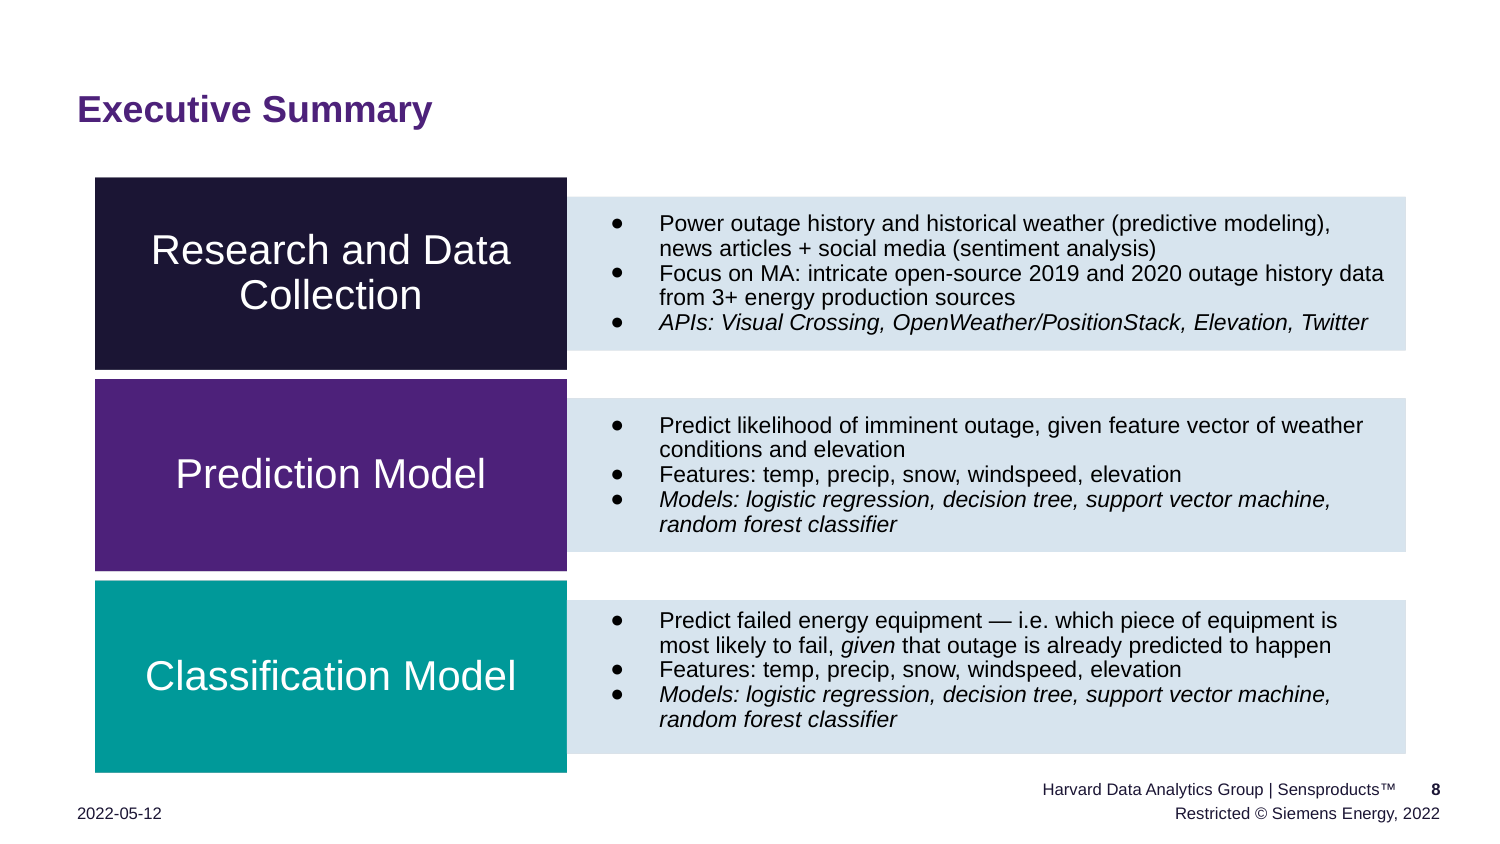

# Executive Summary

Research and Data Collection
Power outage history and historical weather (predictive modeling), news articles + social media (sentiment analysis)
Focus on MA: intricate open-source 2019 and 2020 outage history data from 3+ energy production sources
APIs: Visual Crossing, OpenWeather/PositionStack, Elevation, Twitter

Prediction Model
Predict likelihood of imminent outage, given feature vector of weather conditions and elevation
Features: temp, precip, snow, windspeed, elevation
Models: logistic regression, decision tree, support vector machine, random forest classifier

Classification Model
Predict failed energy equipment — i.e. which piece of equipment is most likely to fail, given that outage is already predicted to happen
Features: temp, precip, snow, windspeed, elevation
Models: logistic regression, decision tree, support vector machine, random forest classifier